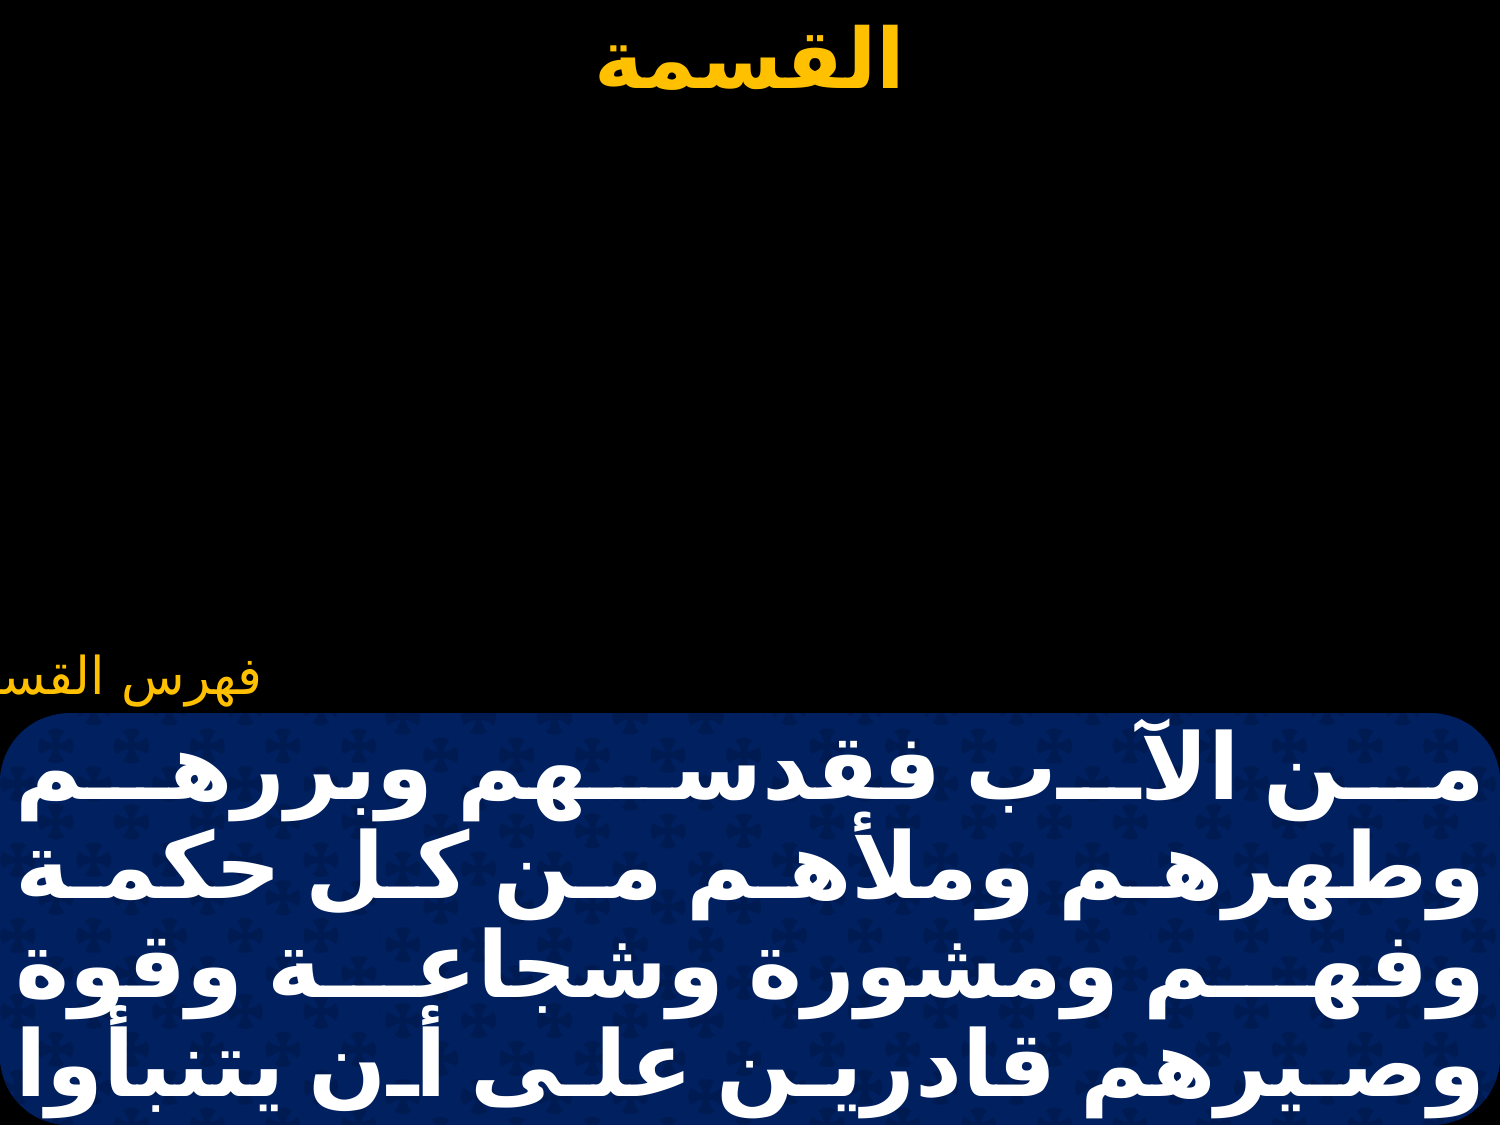

#
من الآب فقدسهم وبررهم وطهرهم وملأهم من كل حكمة وفهم ومشورة وشجاعة وقوة وصيرهم قادرين على أن يتنبأوا ويتكلموا باللغات ويفتنوا بإنجيل الخلاص المسكونة كلها.